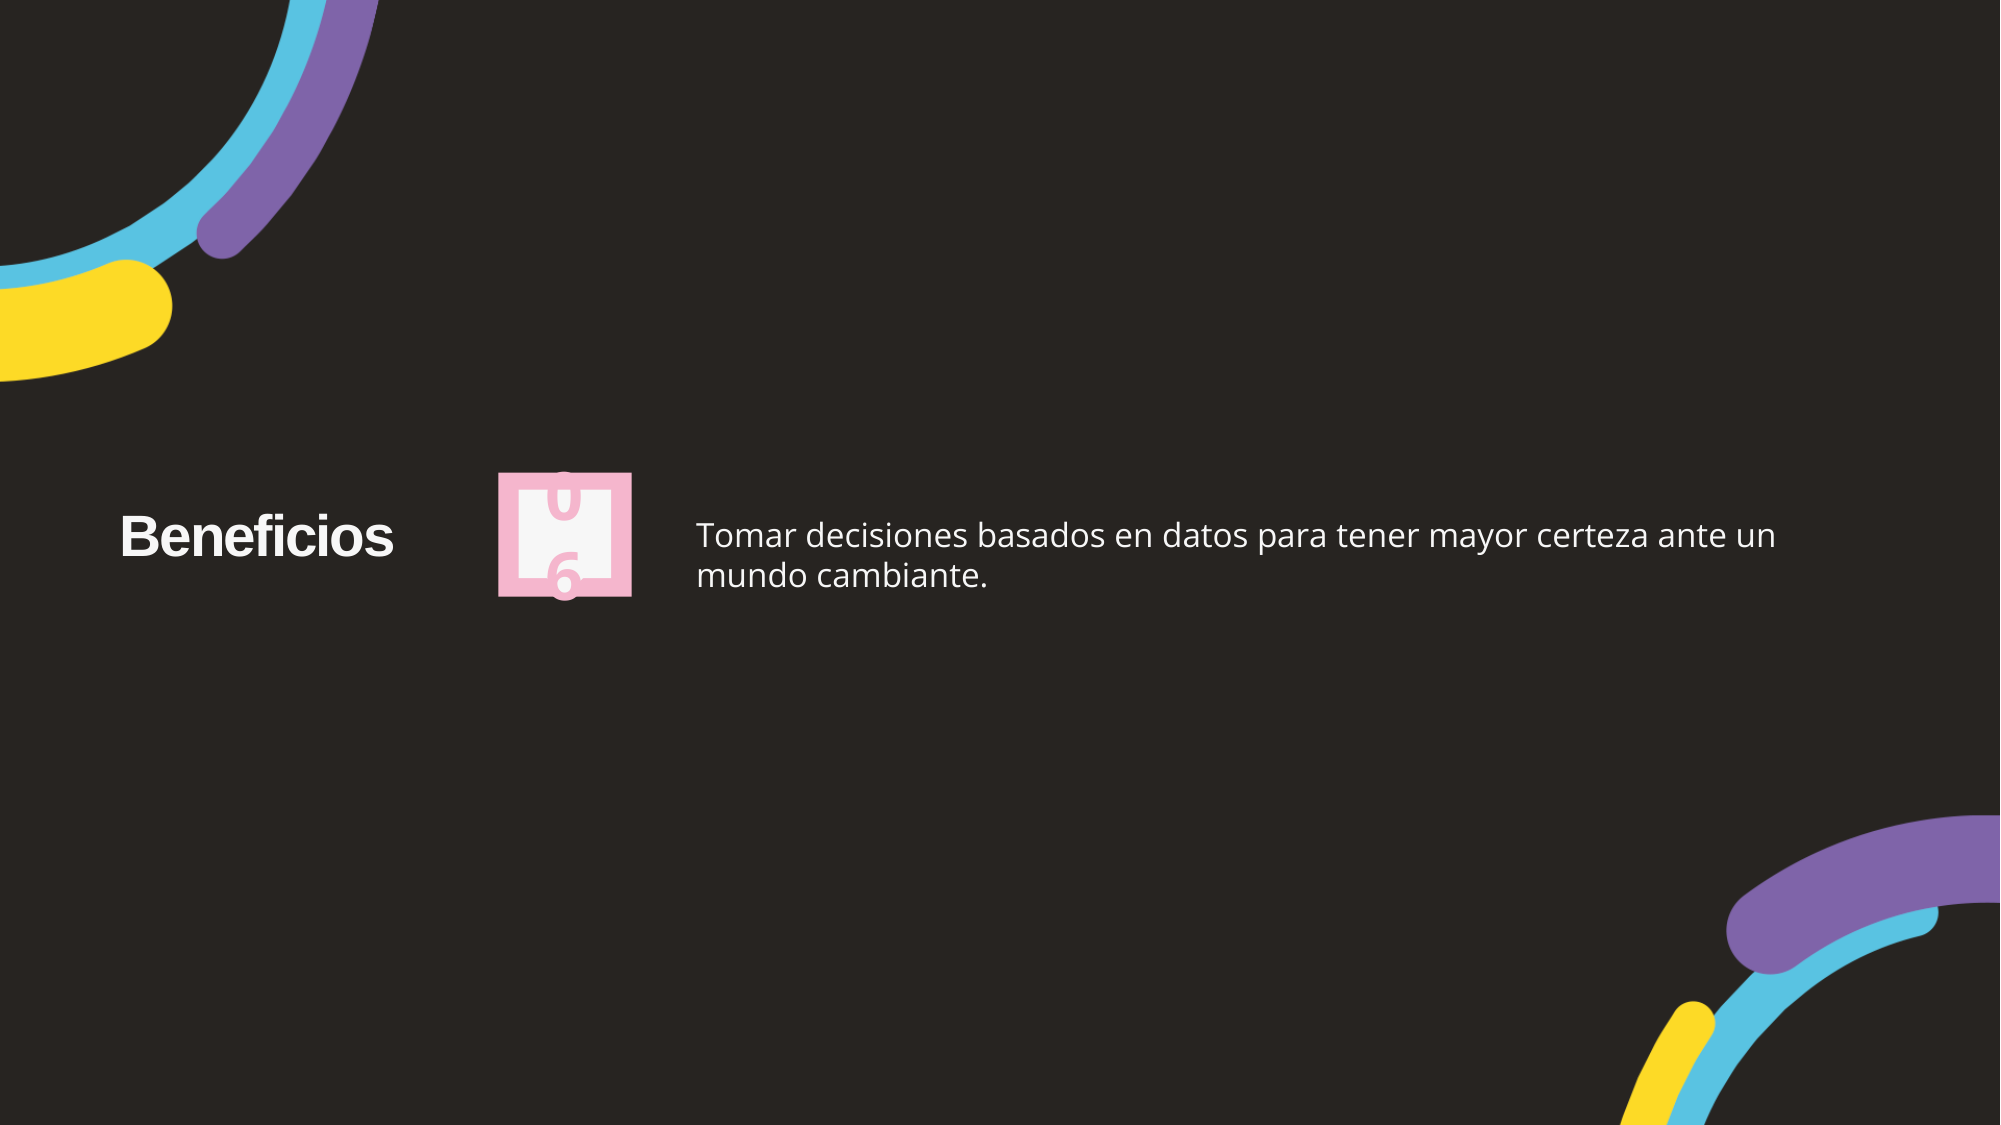

06
Beneficios
Tomar decisiones basados en datos para tener mayor certeza ante un mundo cambiante.